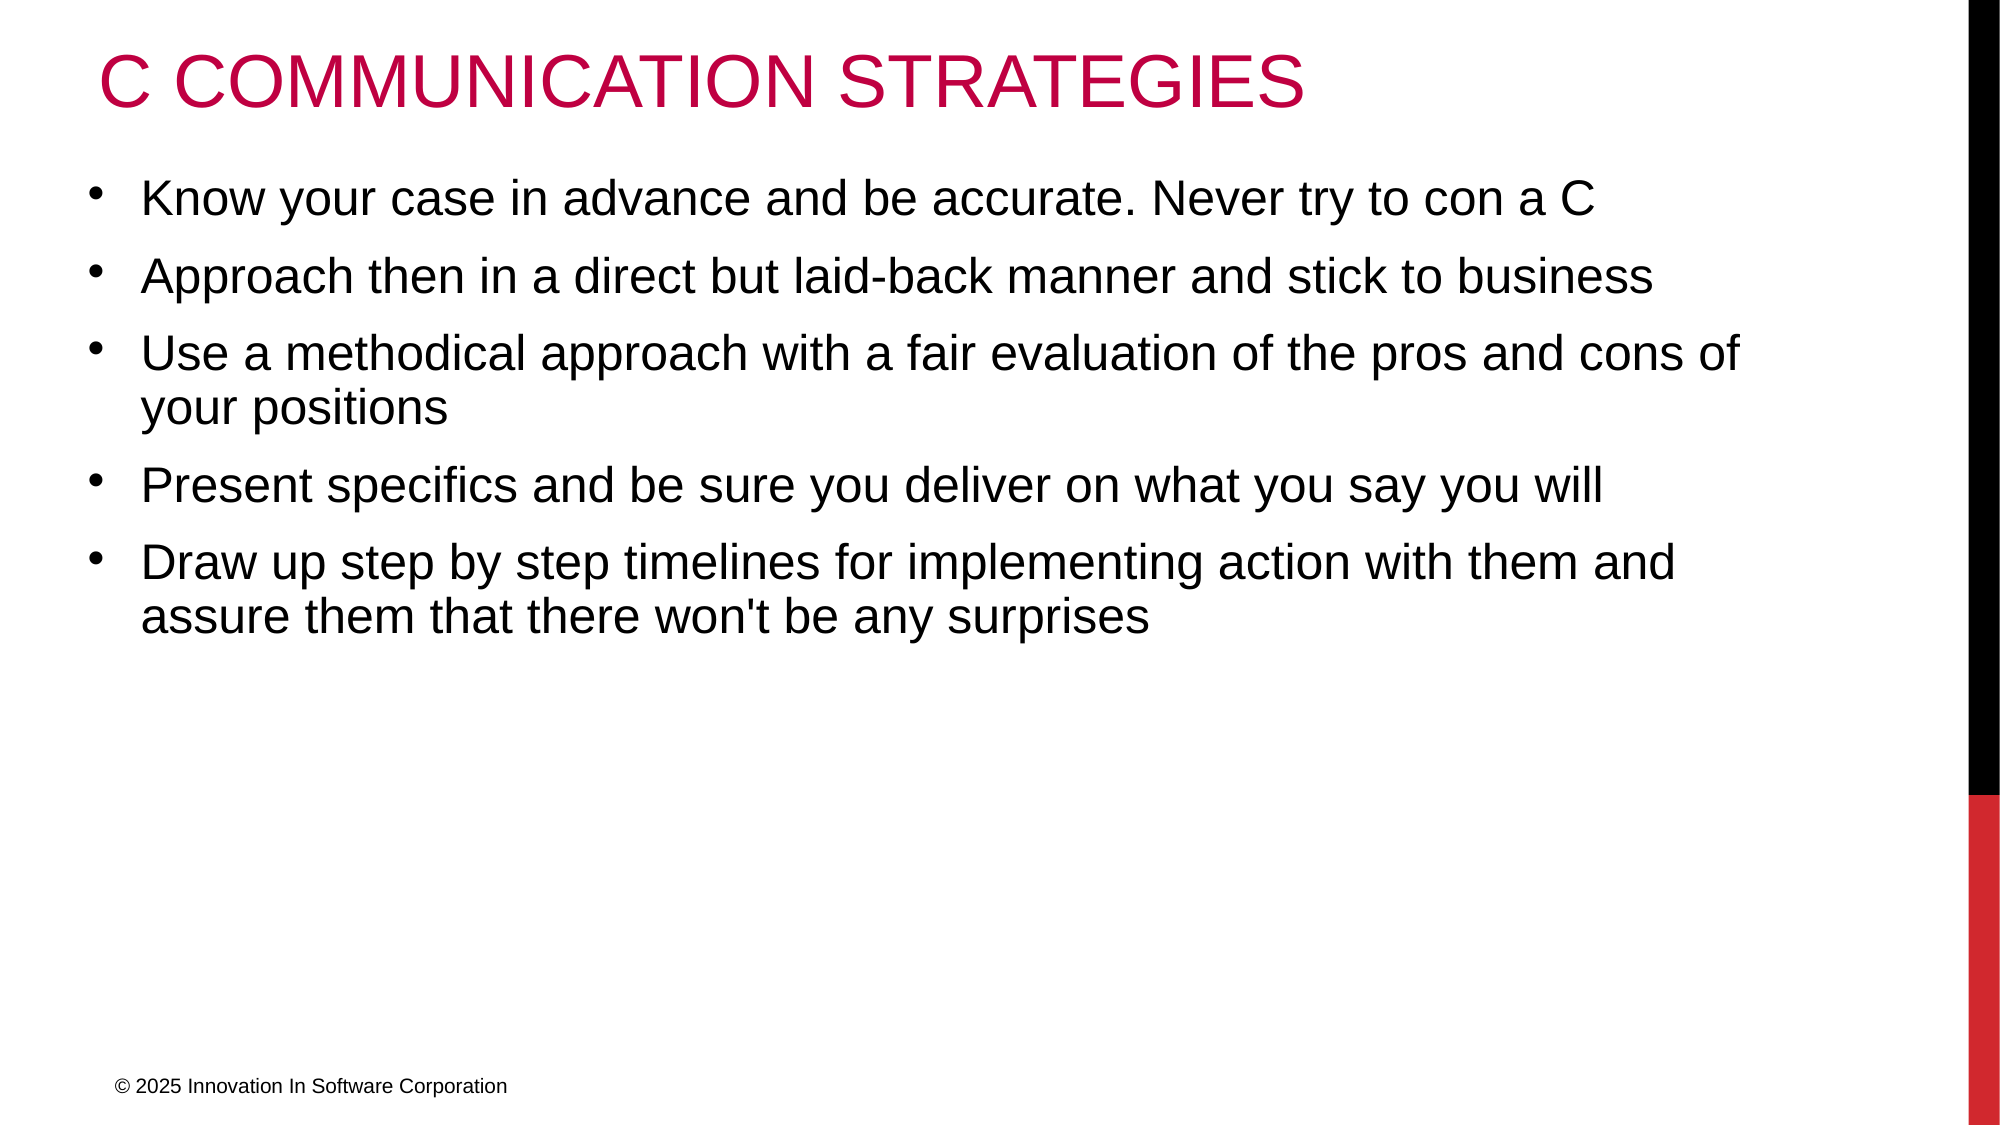

# C Communication Strategies
Know your case in advance and be accurate. Never try to con a C
Approach then in a direct but laid-back manner and stick to business
Use a methodical approach with a fair evaluation of the pros and cons of your positions
Present specifics and be sure you deliver on what you say you will
Draw up step by step timelines for implementing action with them and assure them that there won't be any surprises
© 2025 Innovation In Software Corporation